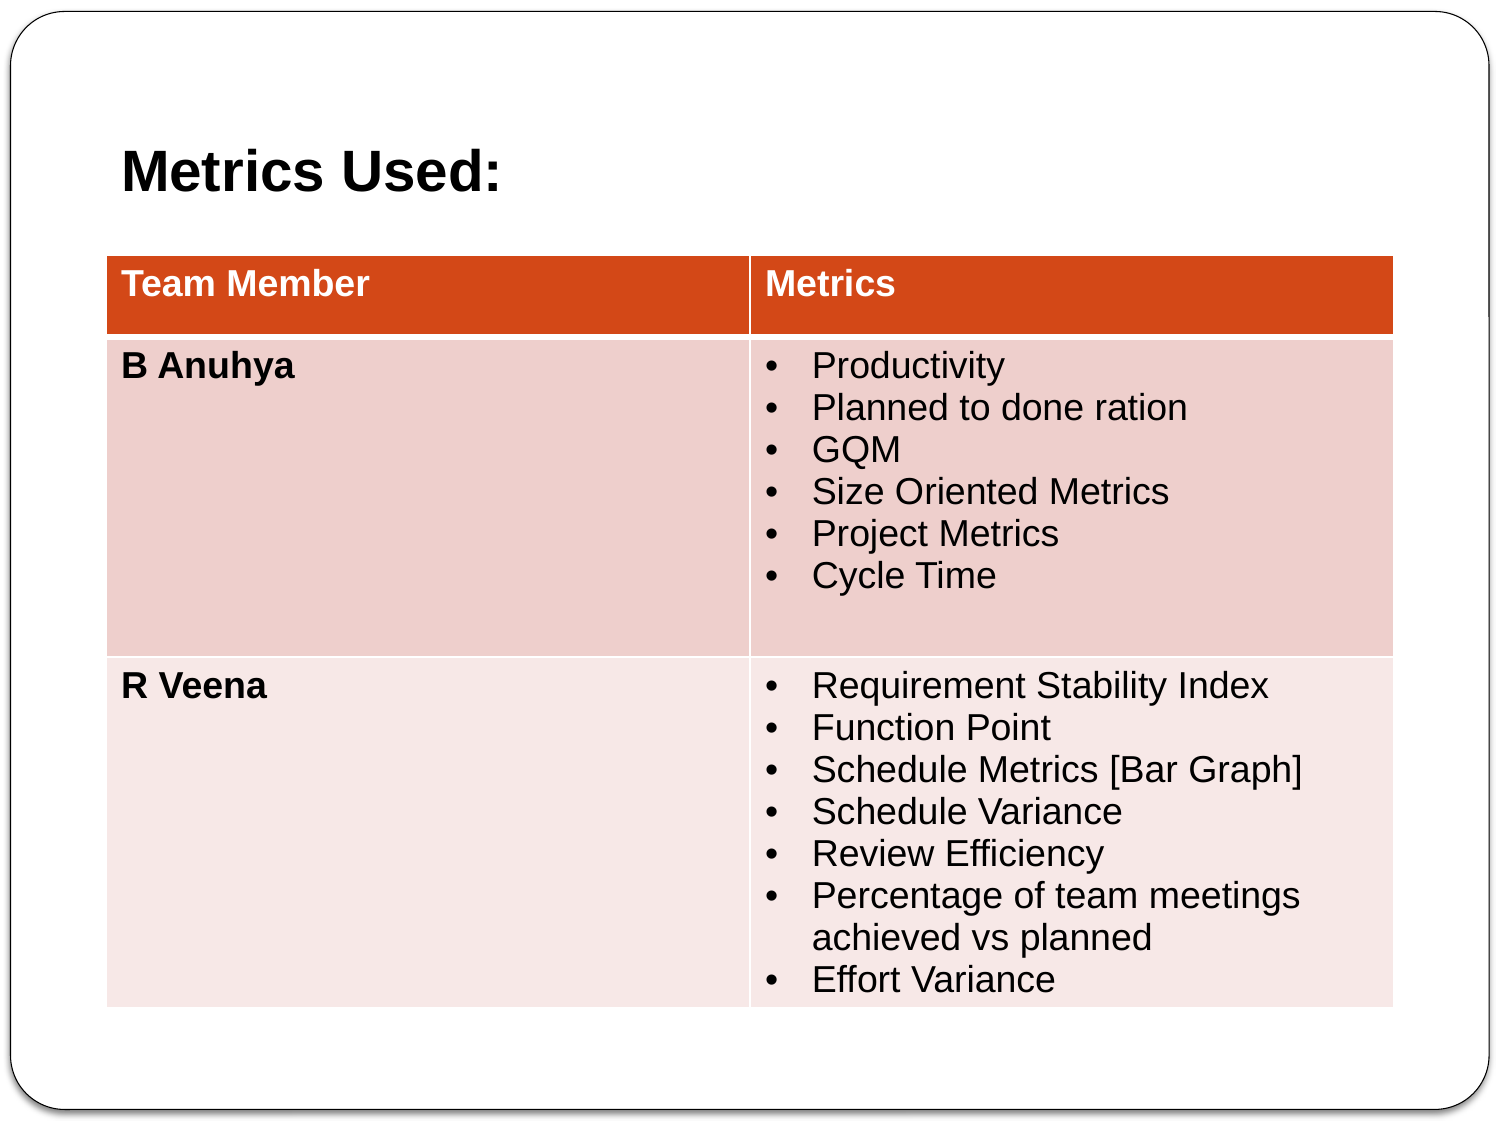

Metrics Used:
| Team Member | Metrics |
| --- | --- |
| B Anuhya | Productivity Planned to done ration GQM Size Oriented Metrics Project Metrics Cycle Time |
| R Veena | Requirement Stability Index Function Point Schedule Metrics [Bar Graph] Schedule Variance Review Efficiency Percentage of team meetings achieved vs planned Effort Variance |